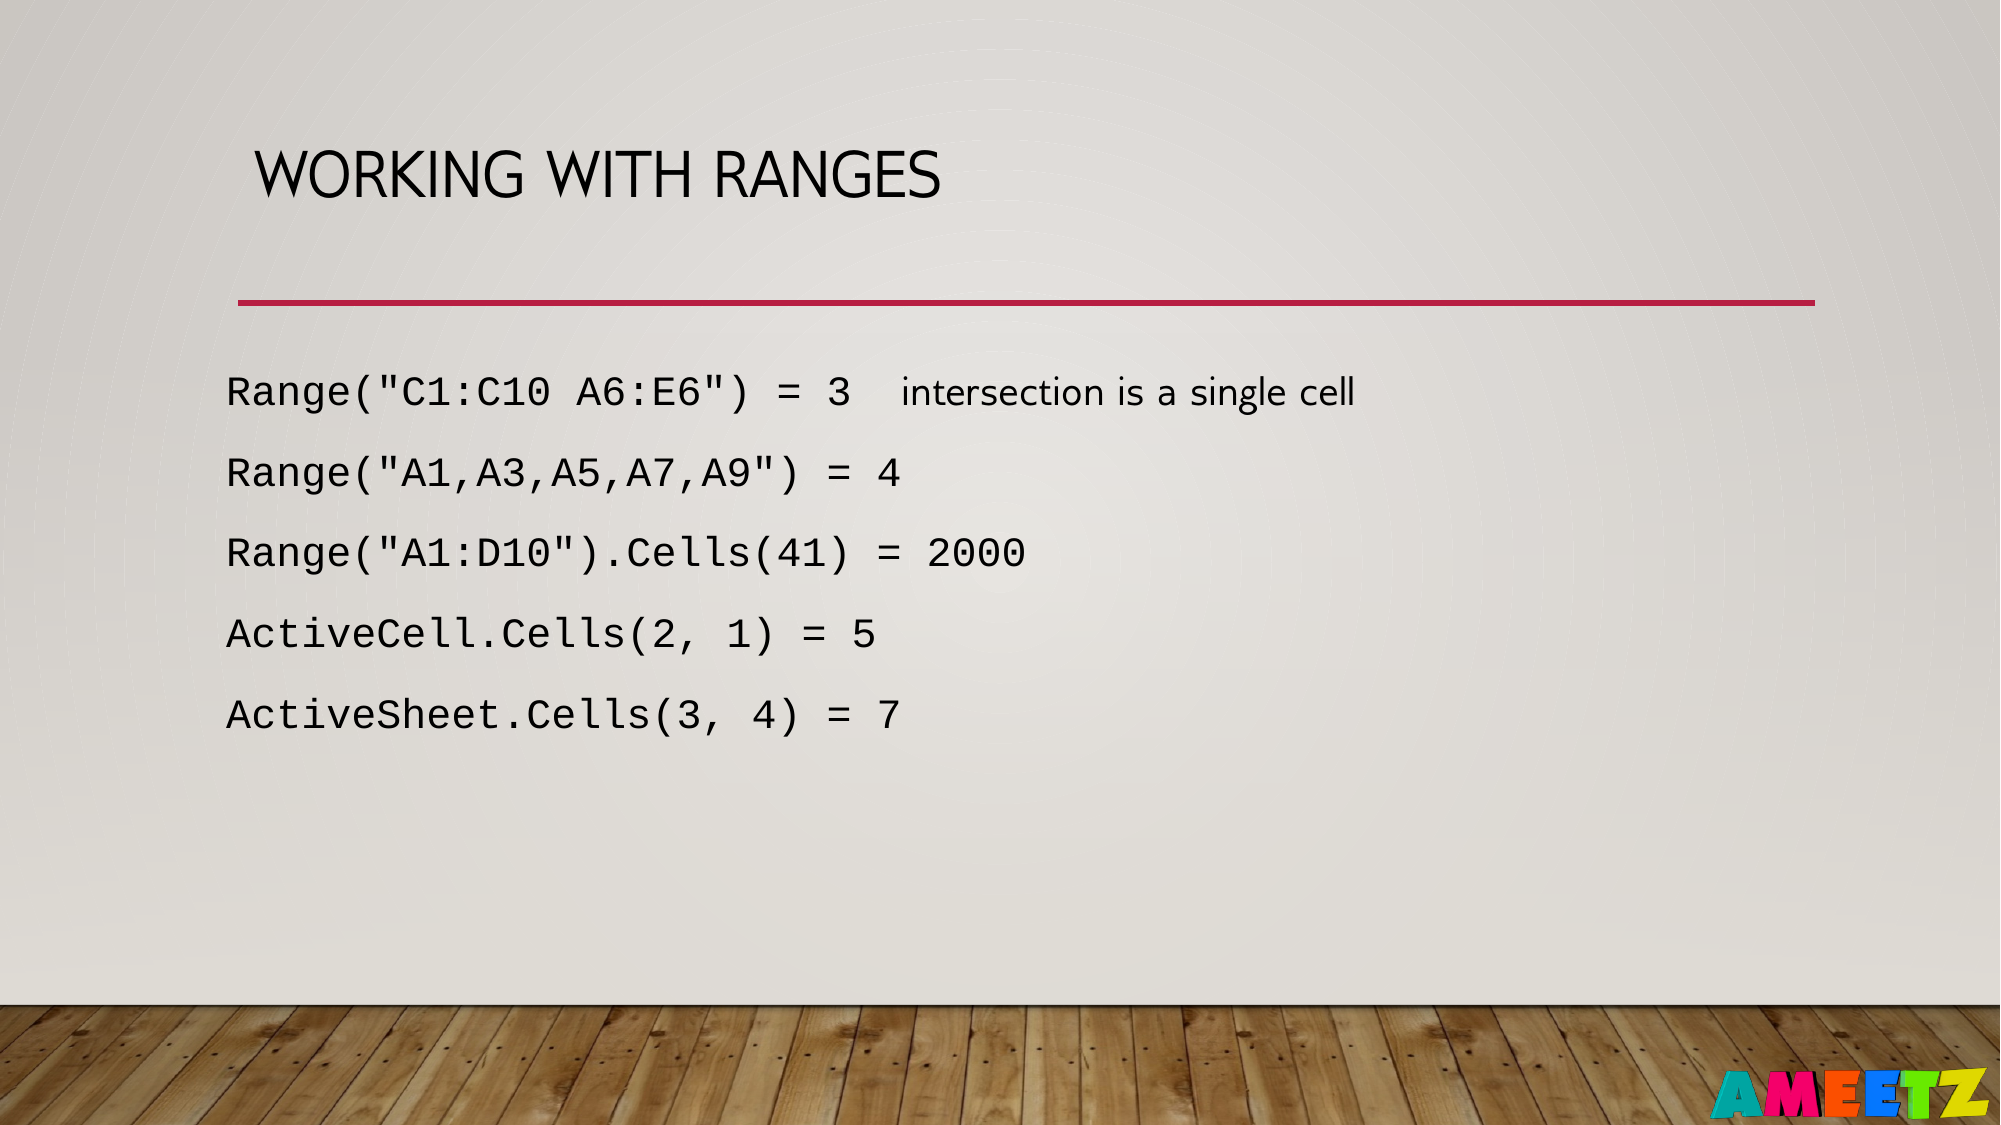

# Working with ranges
Range("C1:C10 A6:E6") = 3  intersection is a single cell
Range("A1,A3,A5,A7,A9") = 4
Range("A1:D10").Cells(41) = 2000
ActiveCell.Cells(2, 1) = 5
ActiveSheet.Cells(3, 4) = 7